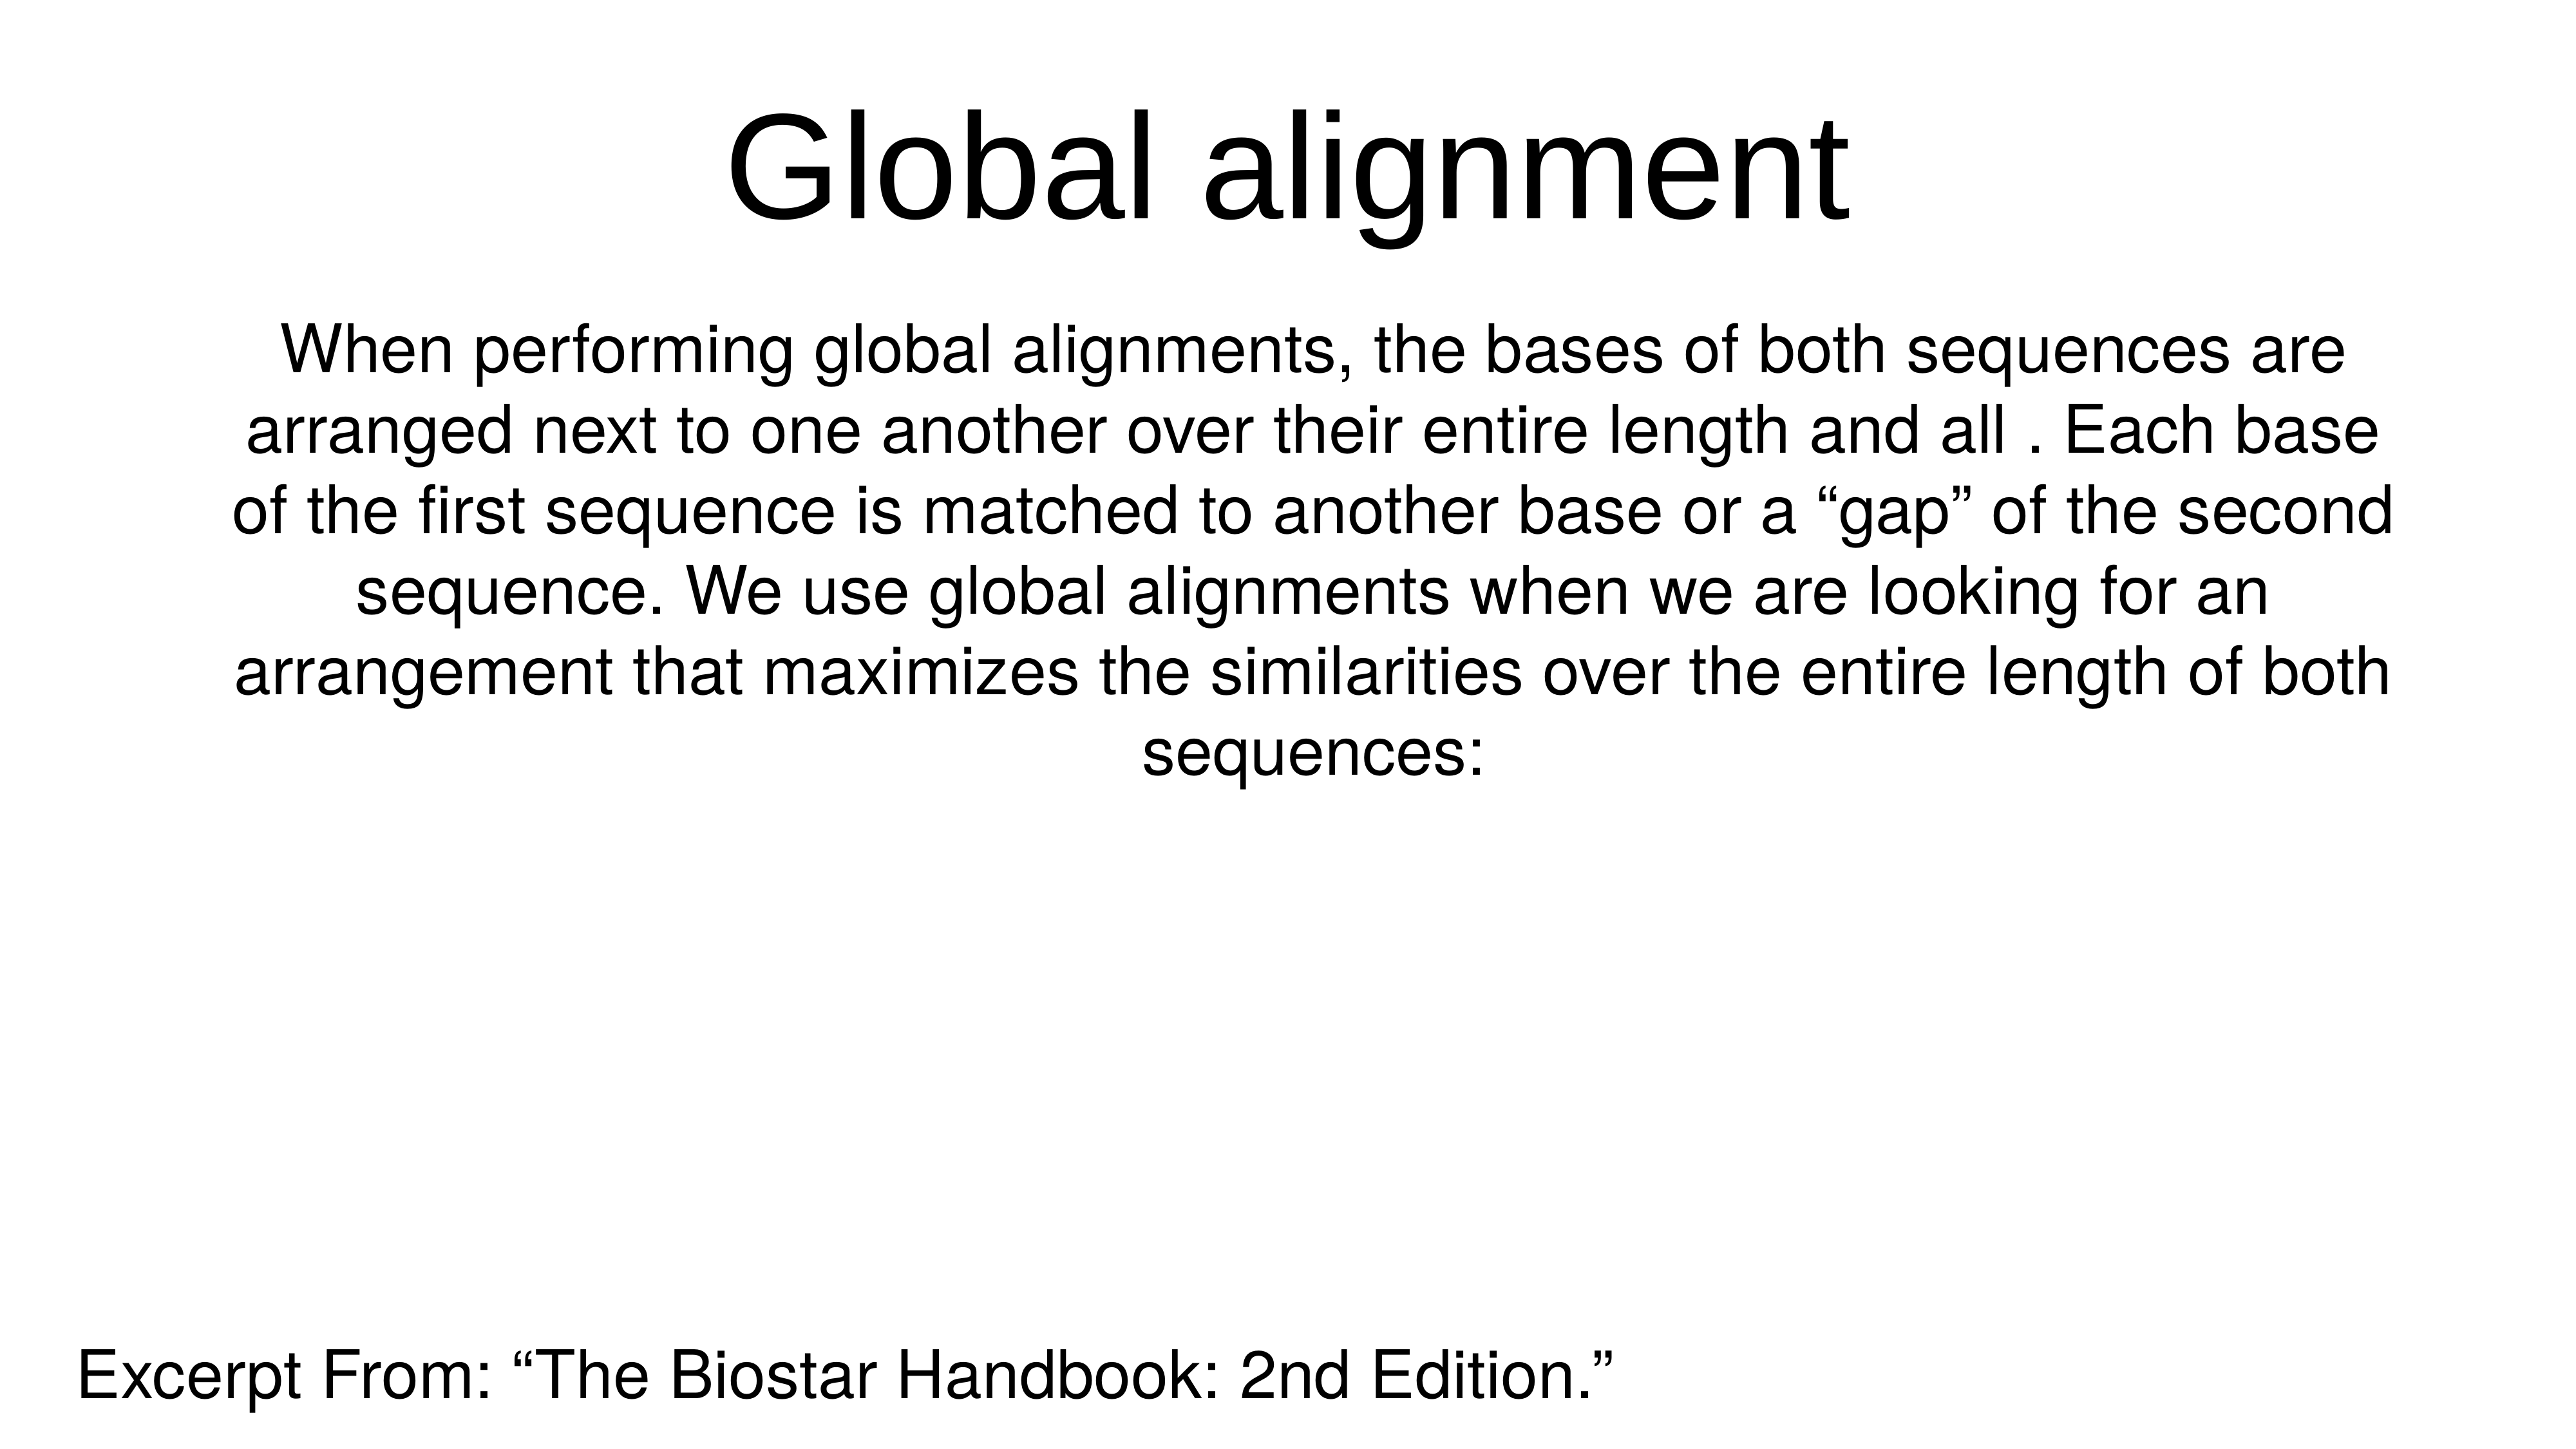

Global alignment
When performing global alignments, the bases of both sequences are arranged next to one another over their entire length and all . Each base of the first sequence is matched to another base or a “gap” of the second sequence. We use global alignments when we are looking for an arrangement that maximizes the similarities over the entire length of both sequences:
Excerpt From: “The Biostar Handbook: 2nd Edition.”